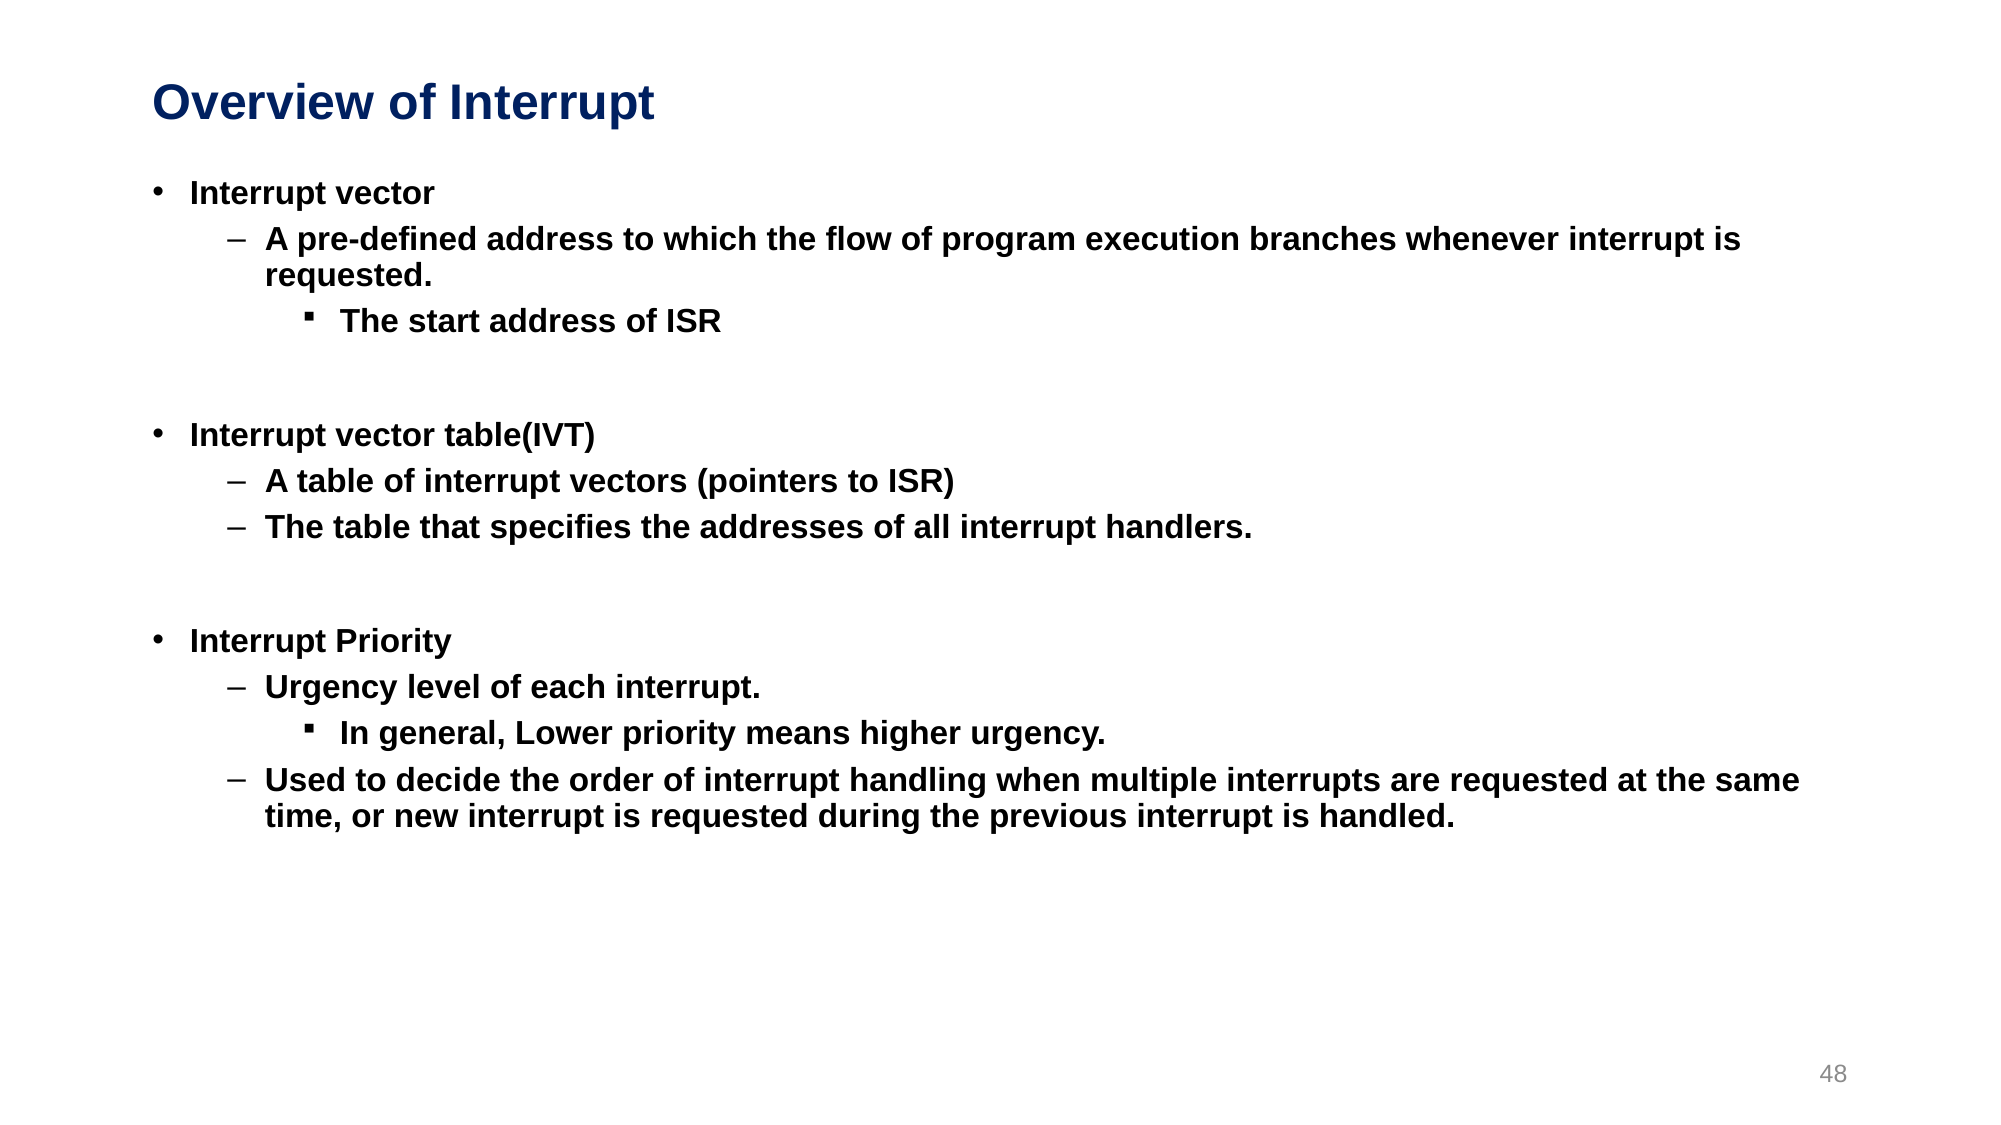

# Overview of Interrupt
Interrupt vector
A pre-defined address to which the flow of program execution branches whenever interrupt is requested.
The start address of ISR

Interrupt vector table(IVT)
A table of interrupt vectors (pointers to ISR)
The table that specifies the addresses of all interrupt handlers.

Interrupt Priority
Urgency level of each interrupt.
In general, Lower priority means higher urgency.
Used to decide the order of interrupt handling when multiple interrupts are requested at the same time, or new interrupt is requested during the previous interrupt is handled.

48